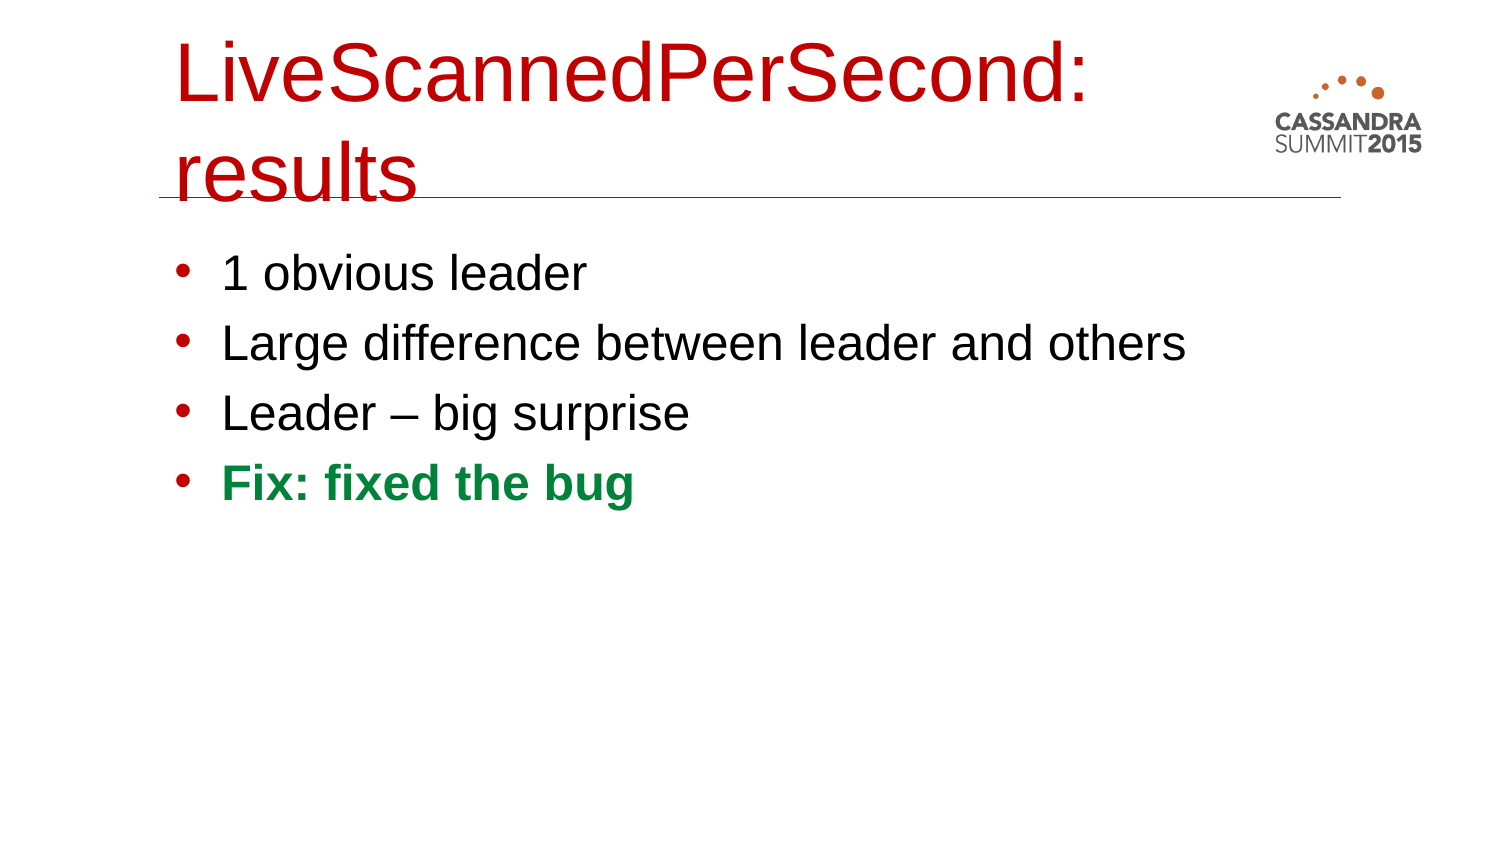

# LiveScannedPerSecond: results
1 obvious leader
Large difference between leader and others
Leader – big surprise
Fix: fixed the bug